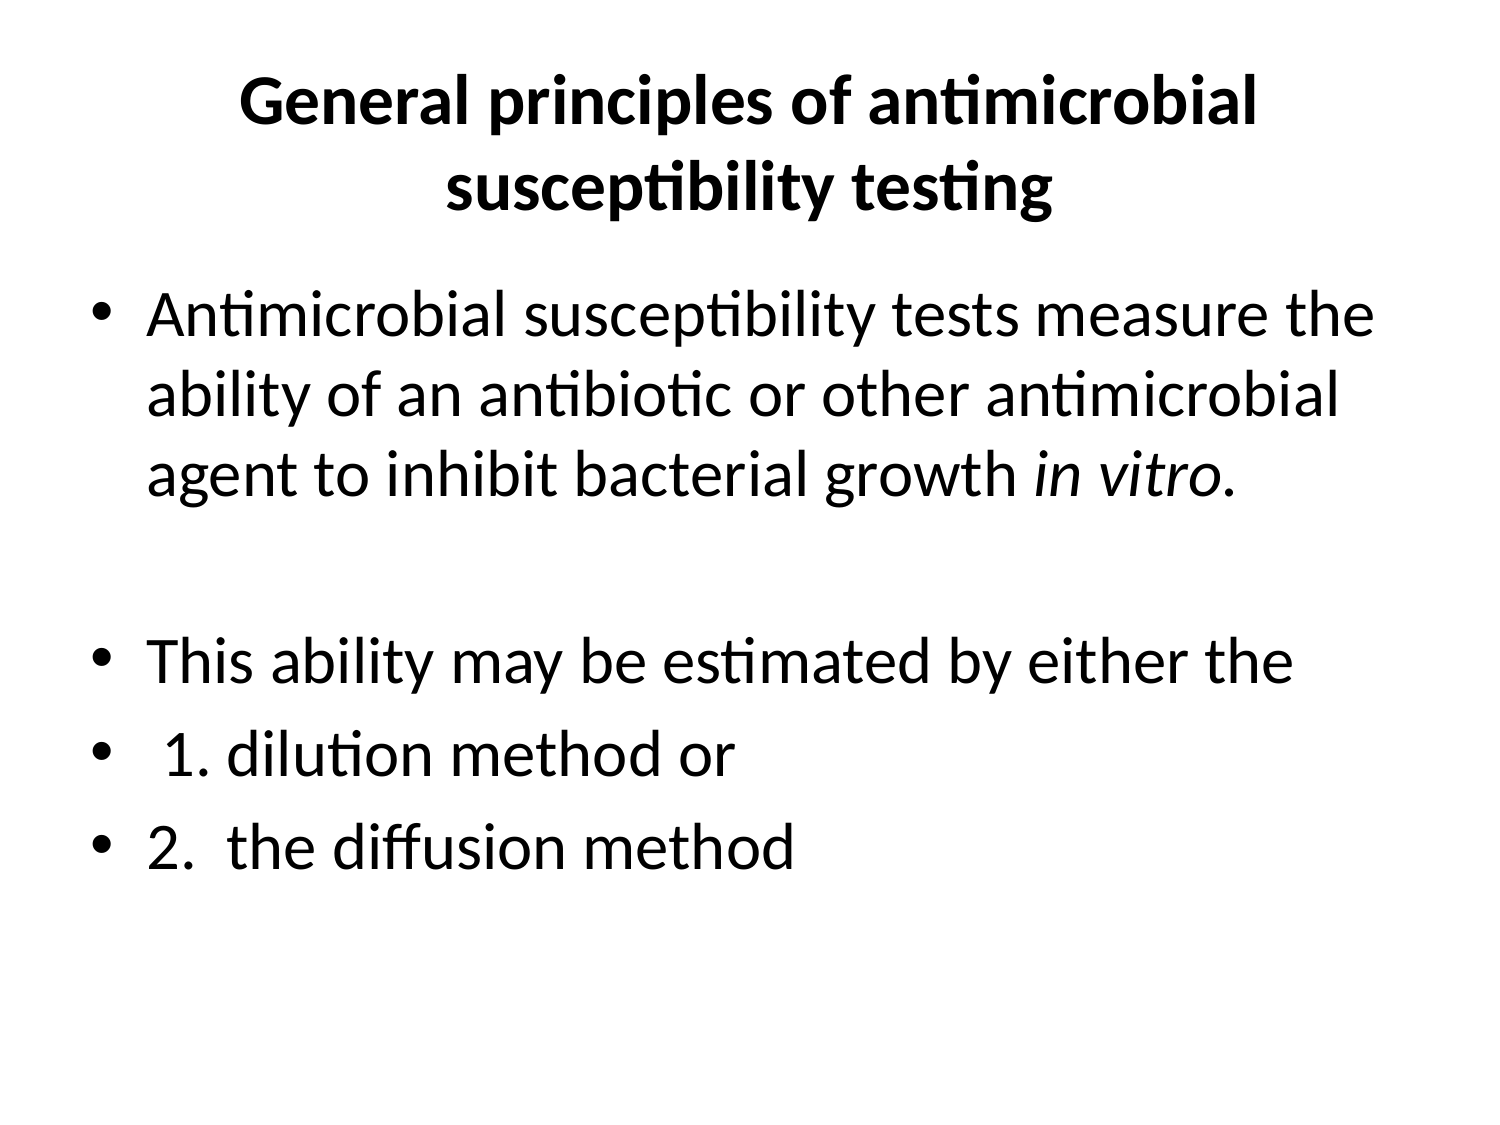

# General principles of antimicrobial susceptibility testing
Antimicrobial susceptibility tests measure the ability of an antibiotic or other antimicrobial agent to inhibit bacterial growth in vitro.

This ability may be estimated by either the
 1. dilution method or
2.  the diffusion method